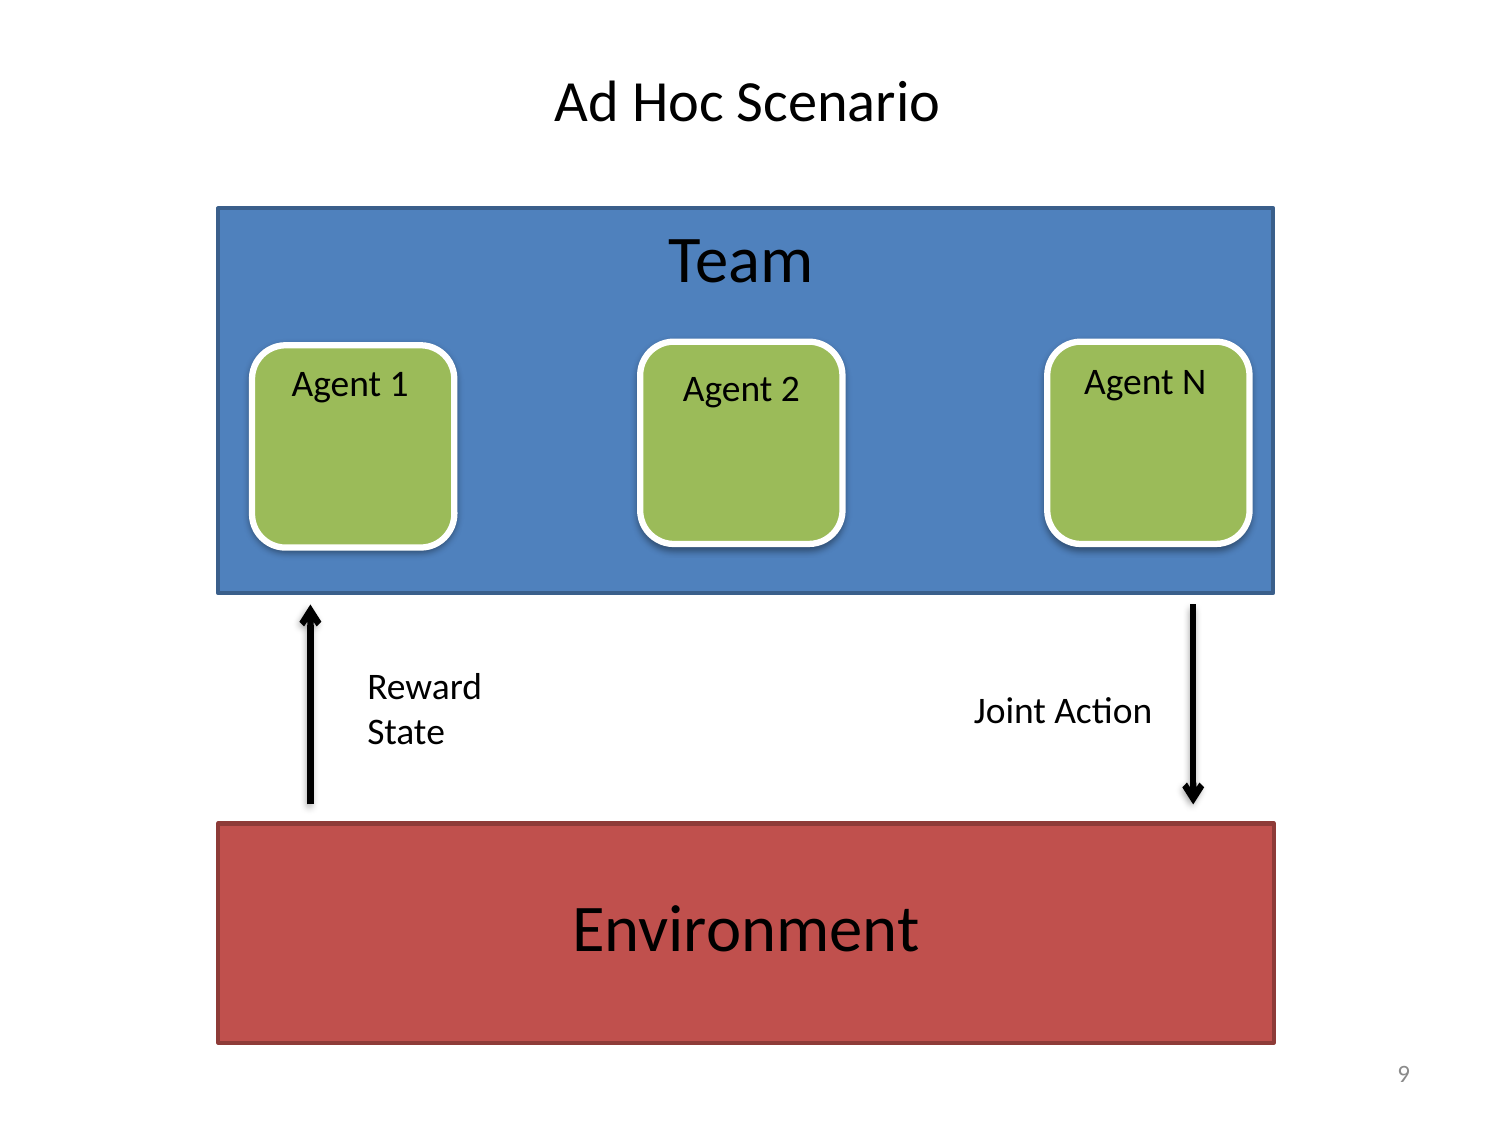

Ad Hoc Scenario

Team

Agent N
Agent 1
Agent 2
Reward
State
Joint Action

Environment
9